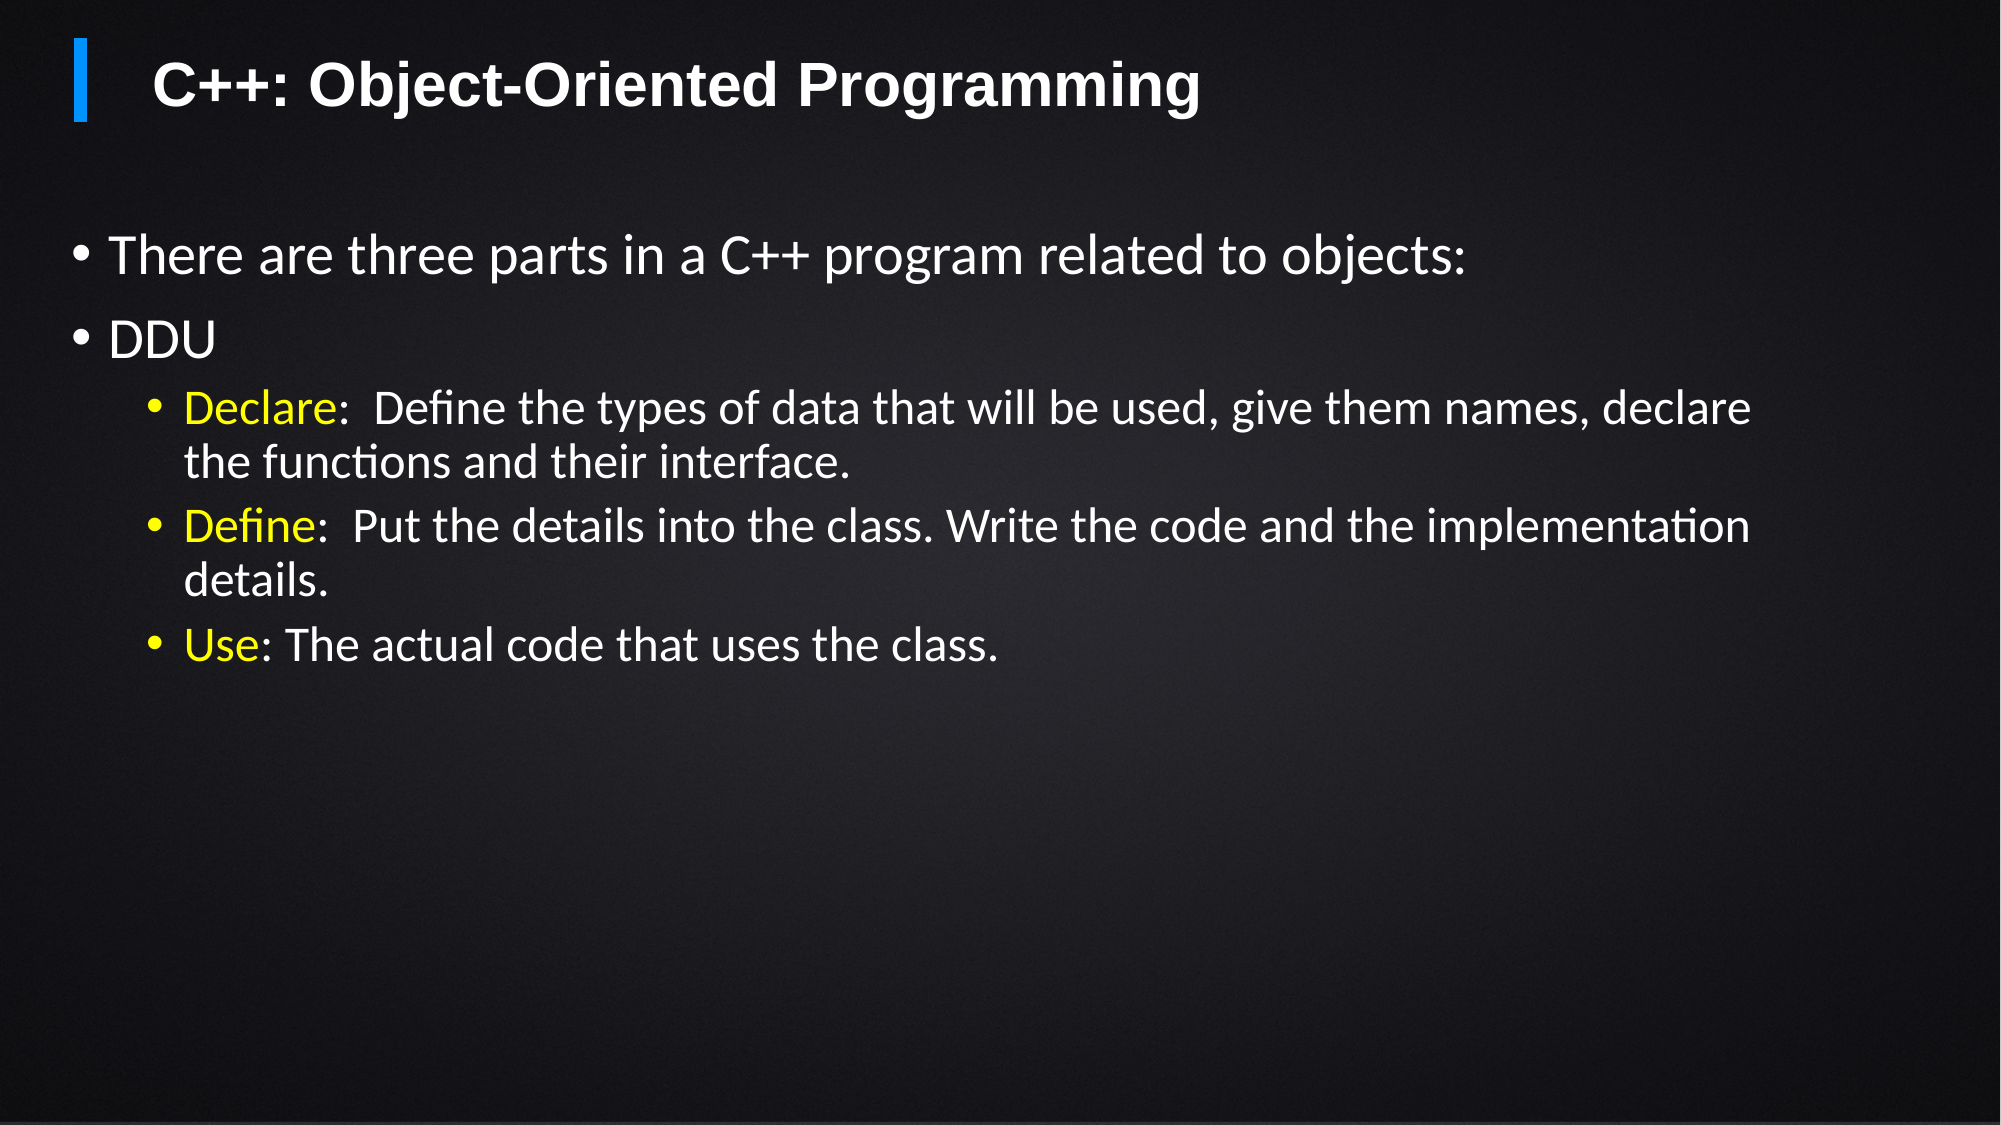

C++: Object-Oriented Programming
There are three parts in a C++ program related to objects:
DDU
Declare:  Define the types of data that will be used, give them names, declare the functions and their interface.
Define:  Put the details into the class. Write the code and the implementation details.
Use: The actual code that uses the class.